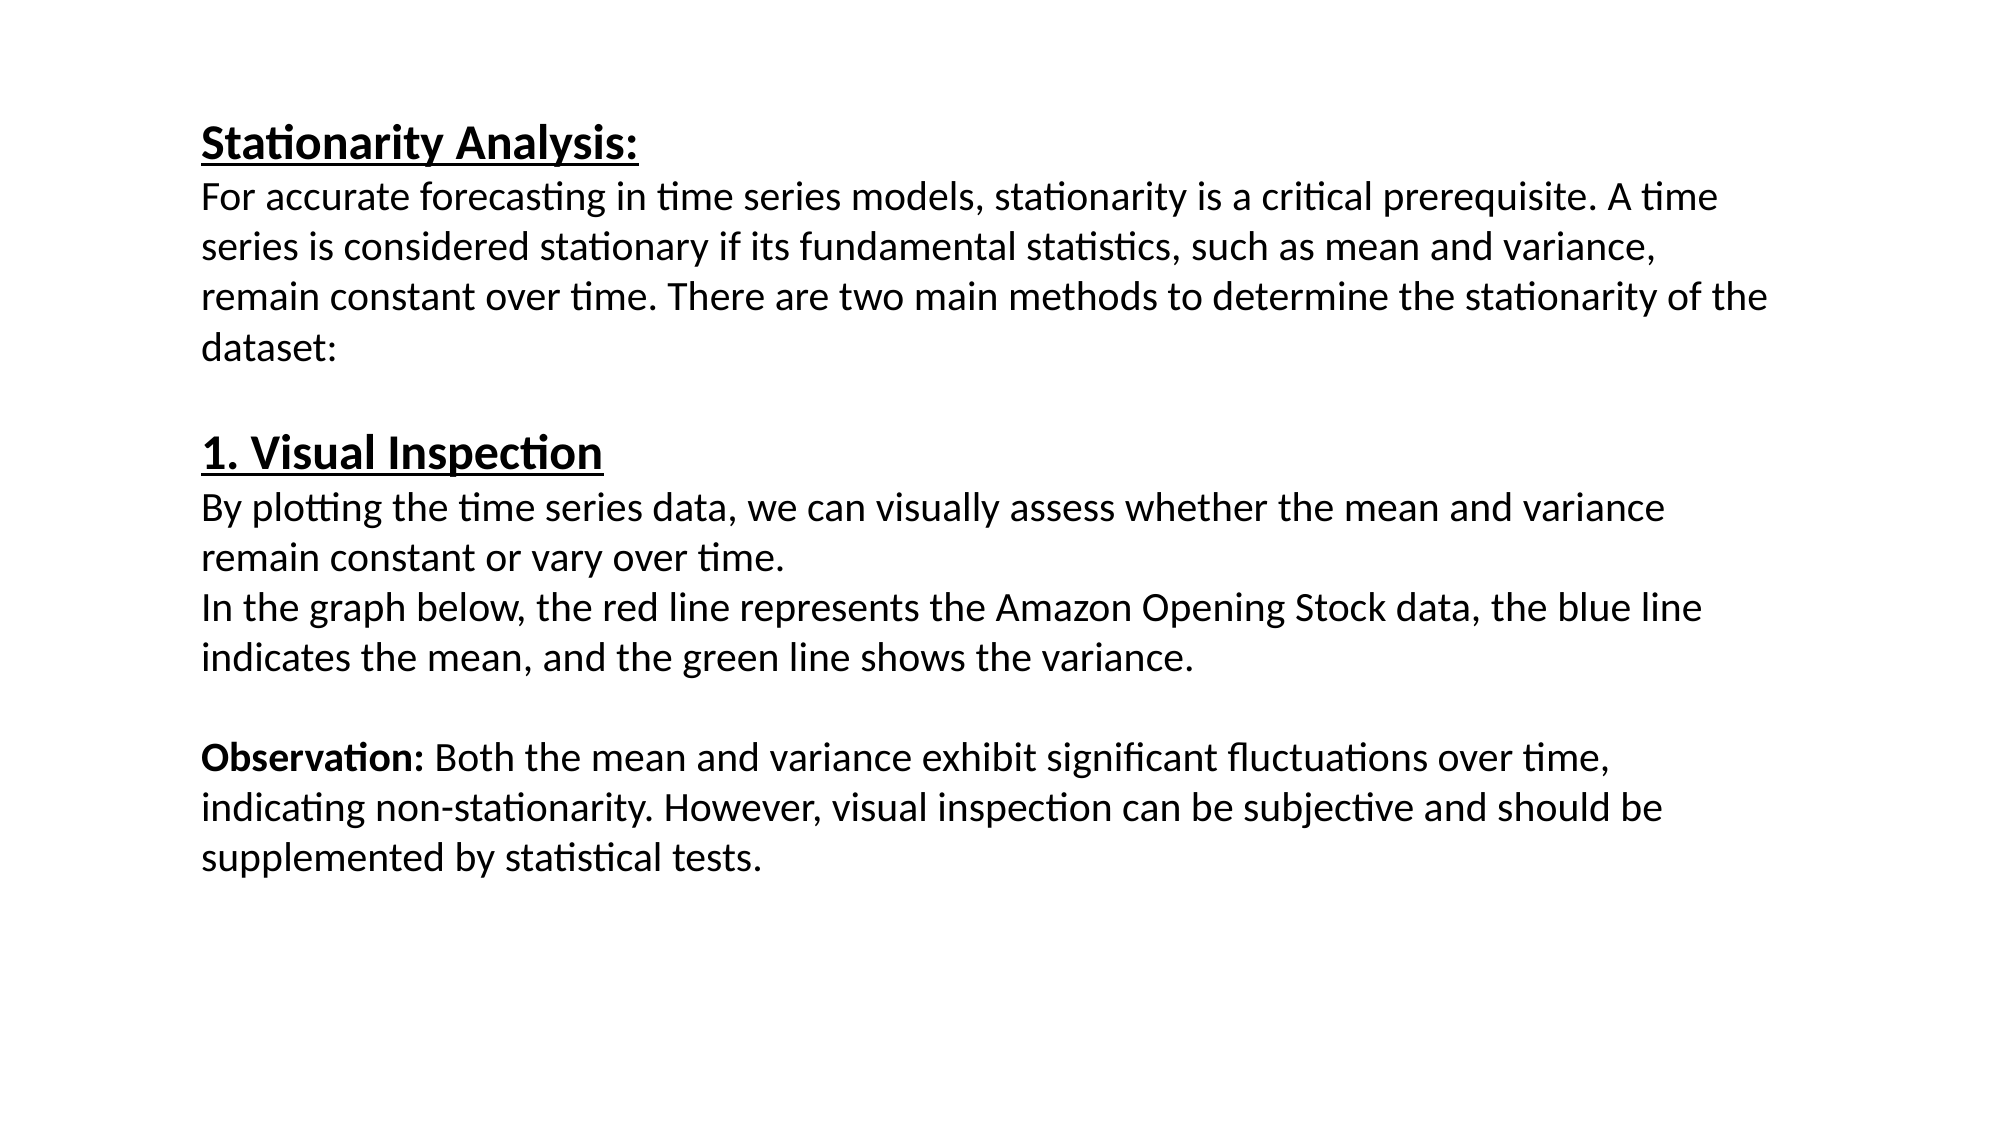

Stationarity Analysis:
For accurate forecasting in time series models, stationarity is a critical prerequisite. A time series is considered stationary if its fundamental statistics, such as mean and variance, remain constant over time. There are two main methods to determine the stationarity of the dataset:

1. Visual Inspection
By plotting the time series data, we can visually assess whether the mean and variance remain constant or vary over time.
In the graph below, the red line represents the Amazon Opening Stock data, the blue line indicates the mean, and the green line shows the variance.

Observation: Both the mean and variance exhibit significant fluctuations over time, indicating non-stationarity. However, visual inspection can be subjective and should be supplemented by statistical tests.